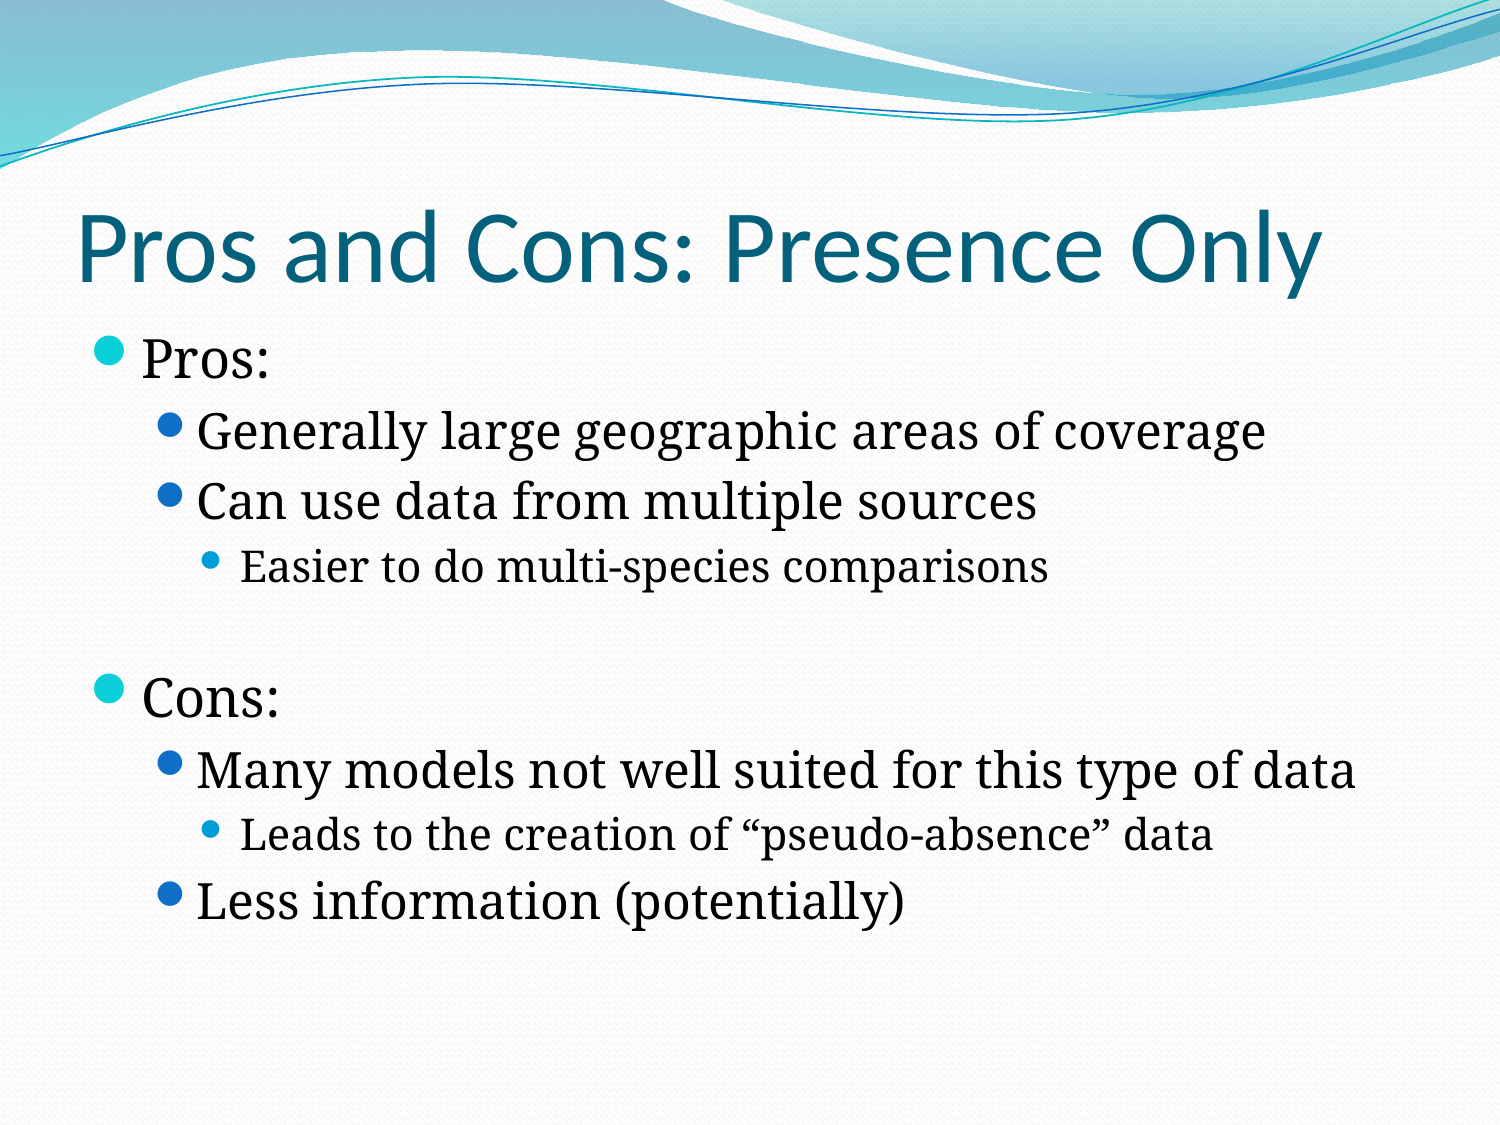

# Pros and Cons: Presence Only
Pros:
Generally large geographic areas of coverage
Can use data from multiple sources
Easier to do multi-species comparisons

Cons:
Many models not well suited for this type of data
Leads to the creation of “pseudo-absence” data
Less information (potentially)